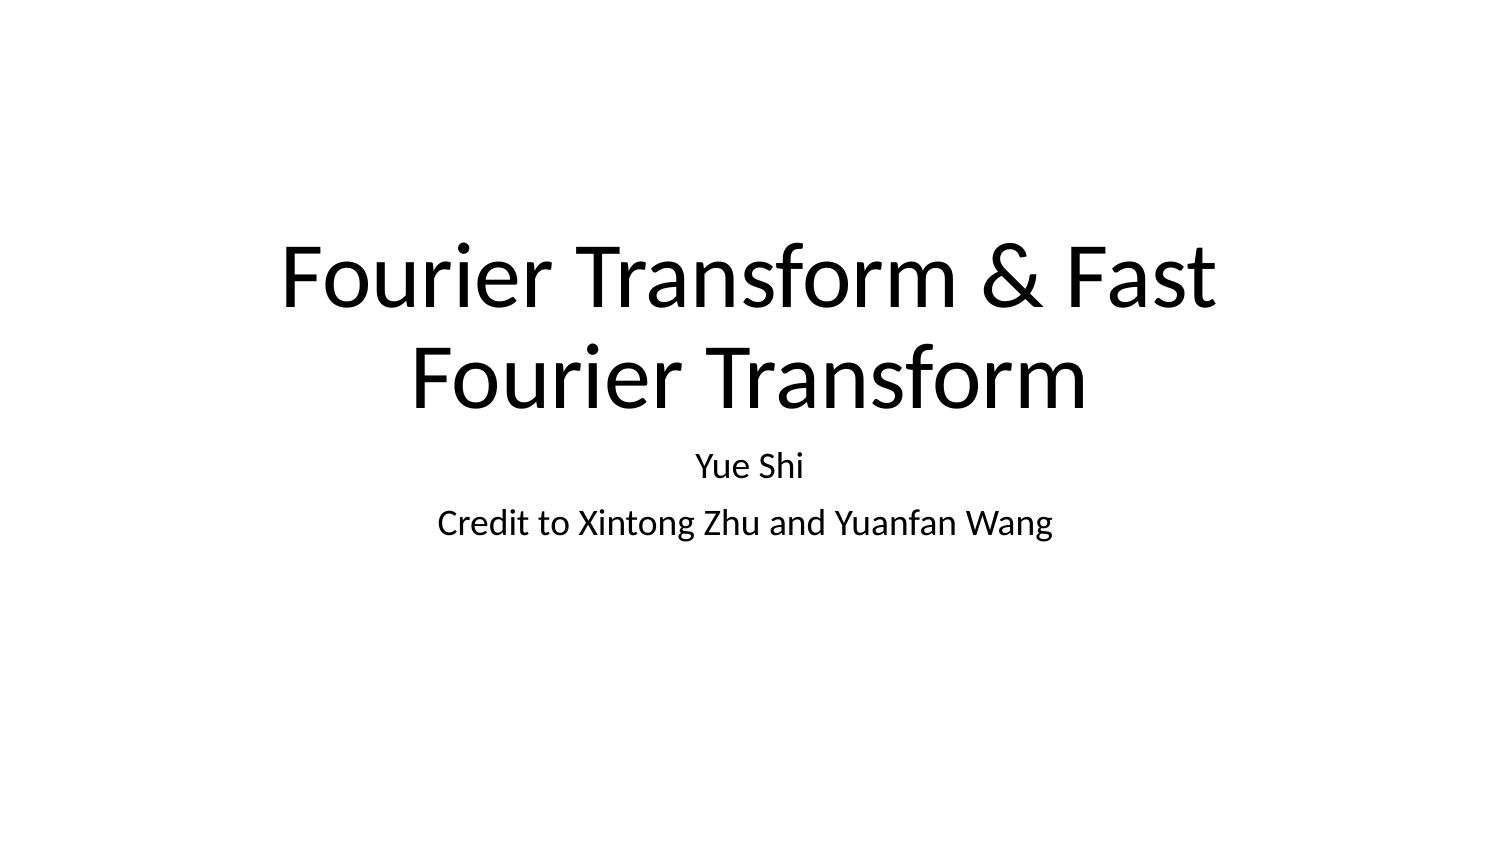

# Fourier Transform & Fast Fourier Transform
Yue Shi
Credit to Xintong Zhu and Yuanfan Wang